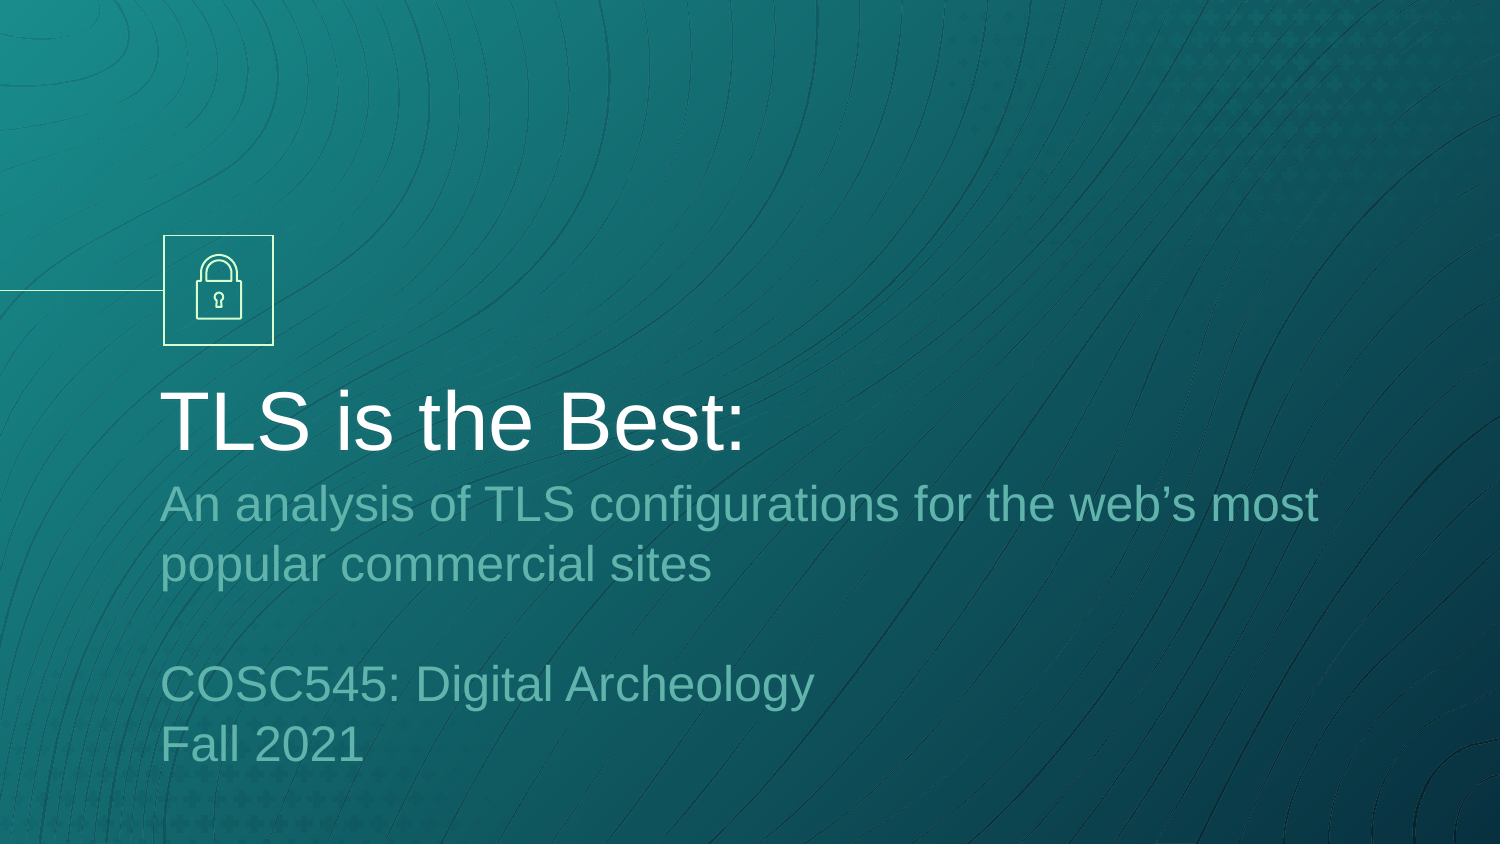

# TLS is the Best:
An analysis of TLS configurations for the web’s most popular commercial sites

COSC545: Digital Archeology
Fall 2021